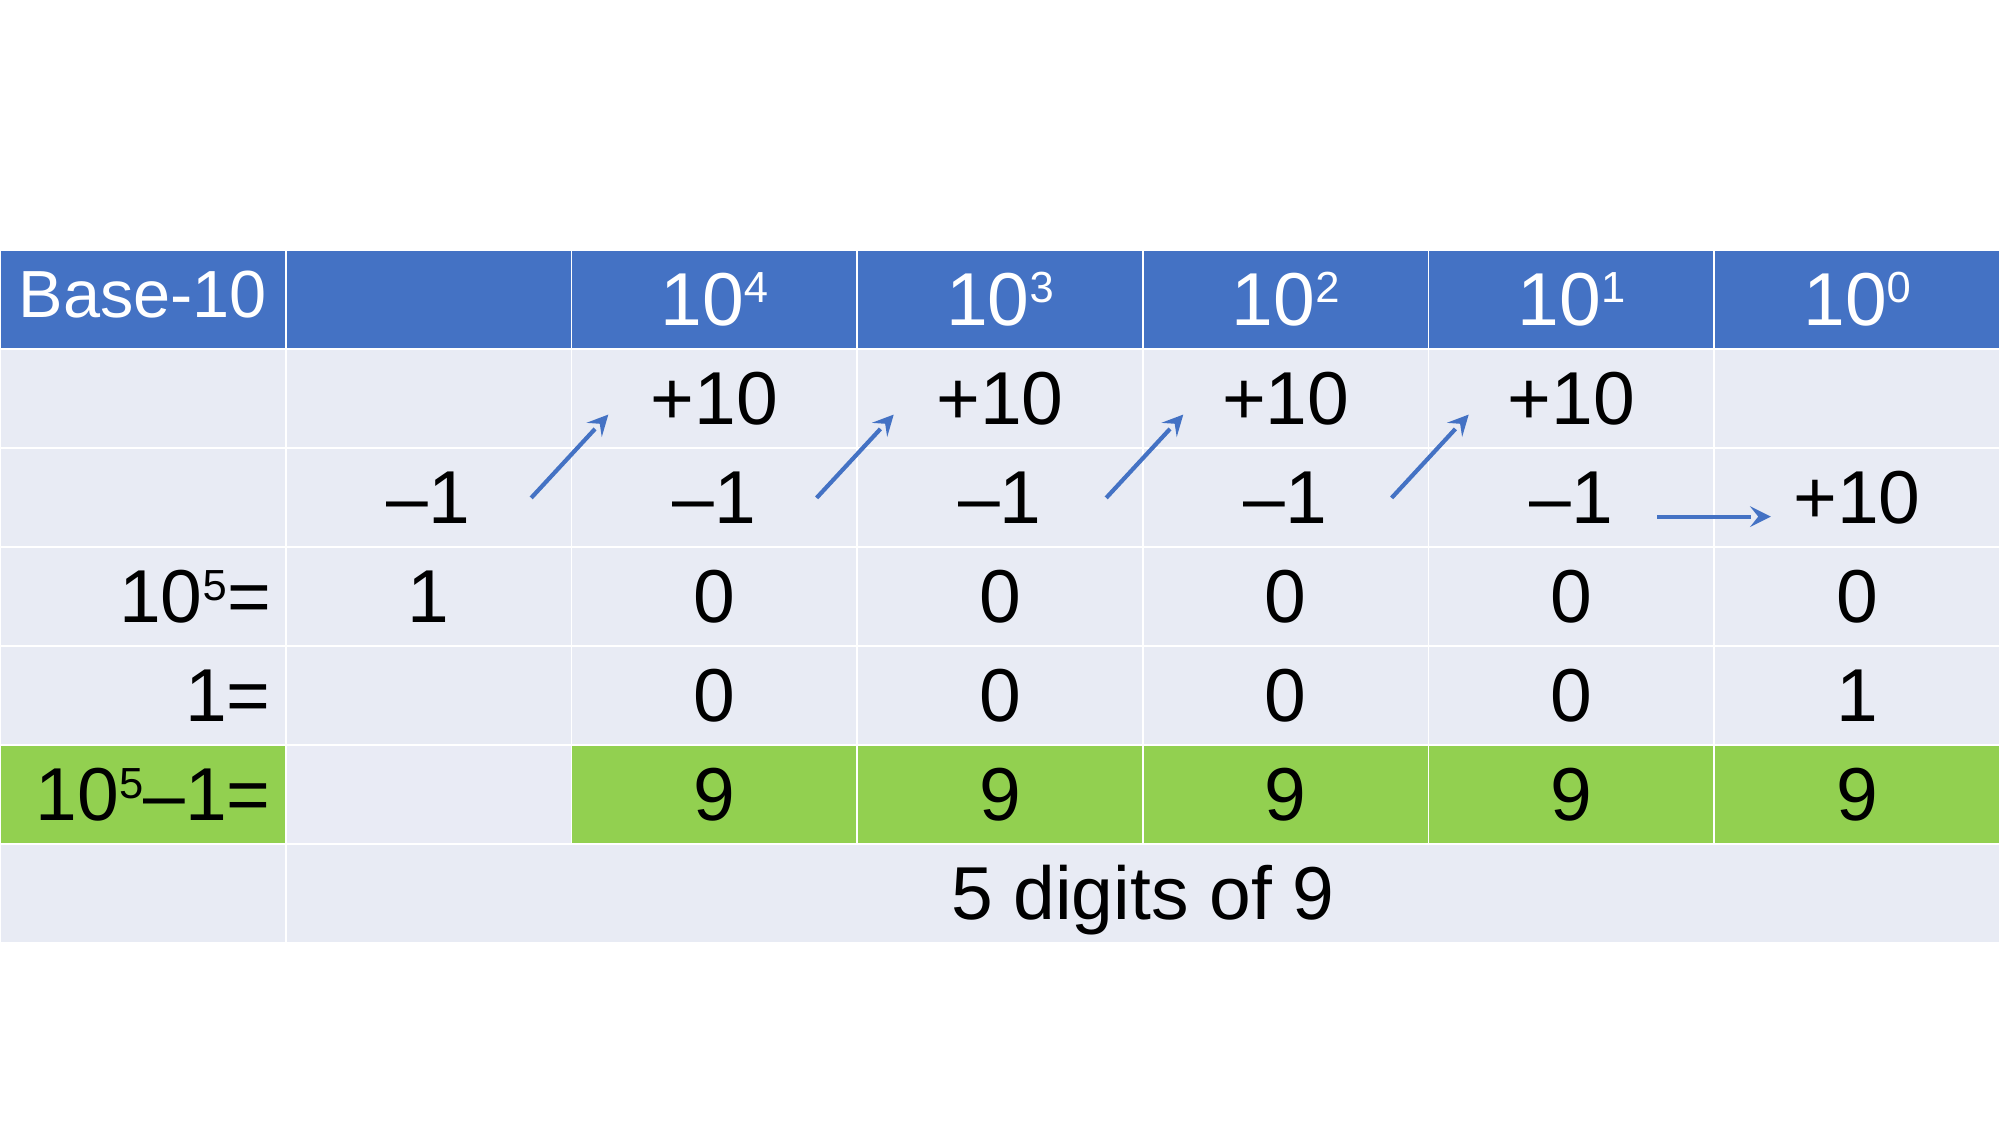

| Base-10 |  | 104 | 103 | 102 | 101 | 100 |
| --- | --- | --- | --- | --- | --- | --- |
|  |  | +10 | +10 | +10 | +10 |  |
|  | –1 | –1 | –1 | –1 | –1 | +10 |
| 105= | 1 | 0 | 0 | 0 | 0 | 0 |
| 1= |  | 0 | 0 | 0 | 0 | 1 |
| 105–1= |  | 9 | 9 | 9 | 9 | 9 |
|  | 5 digits of 9 |  |  |  |  |  |